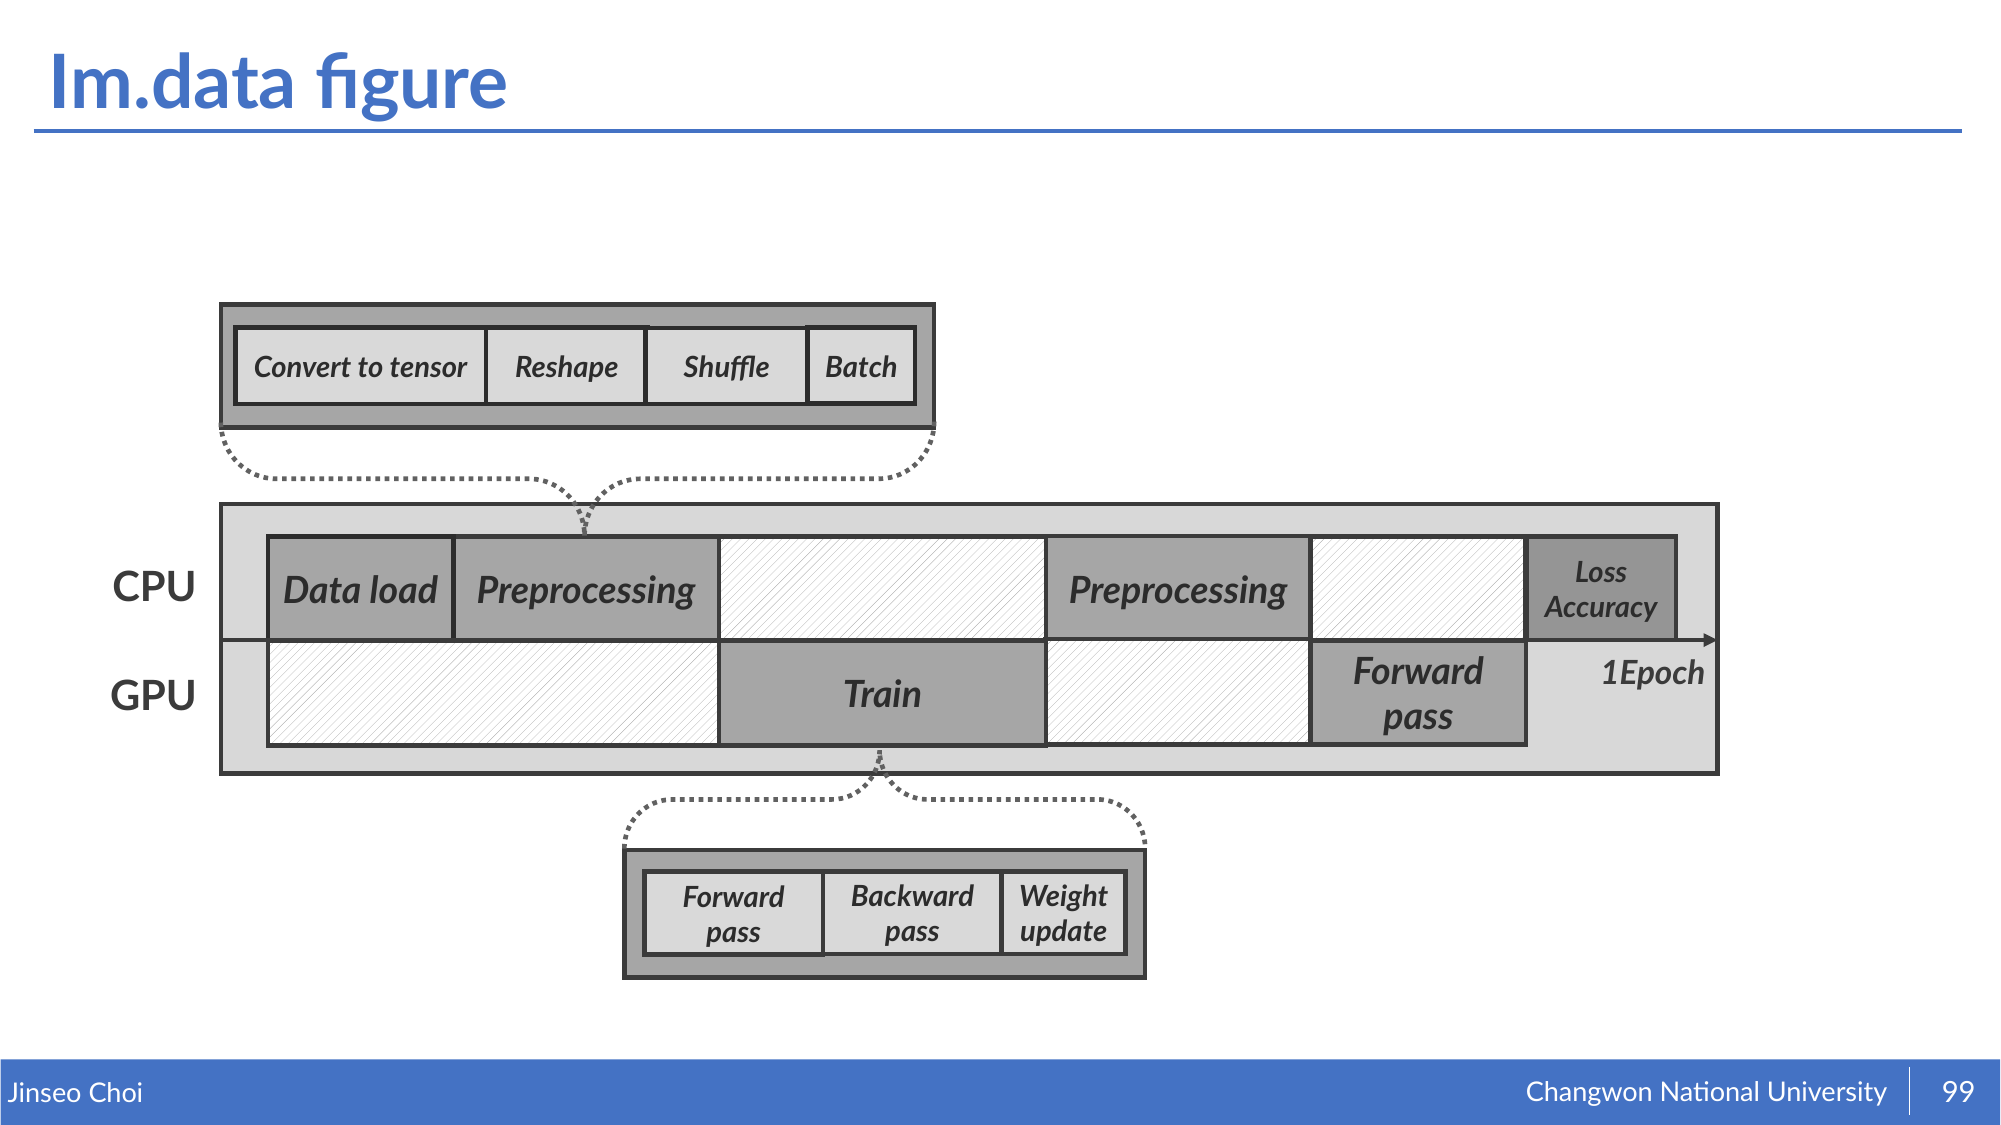

# Im.data figure

Batch
Convert to tensor
Reshape
Shuffle

Preprocessing

Loss
Accuracy
Data load
Preprocessing

CPU

Forward
pass
Train

1Epoch
GPU

Forward
pass
Backward
pass
Weight
update
99